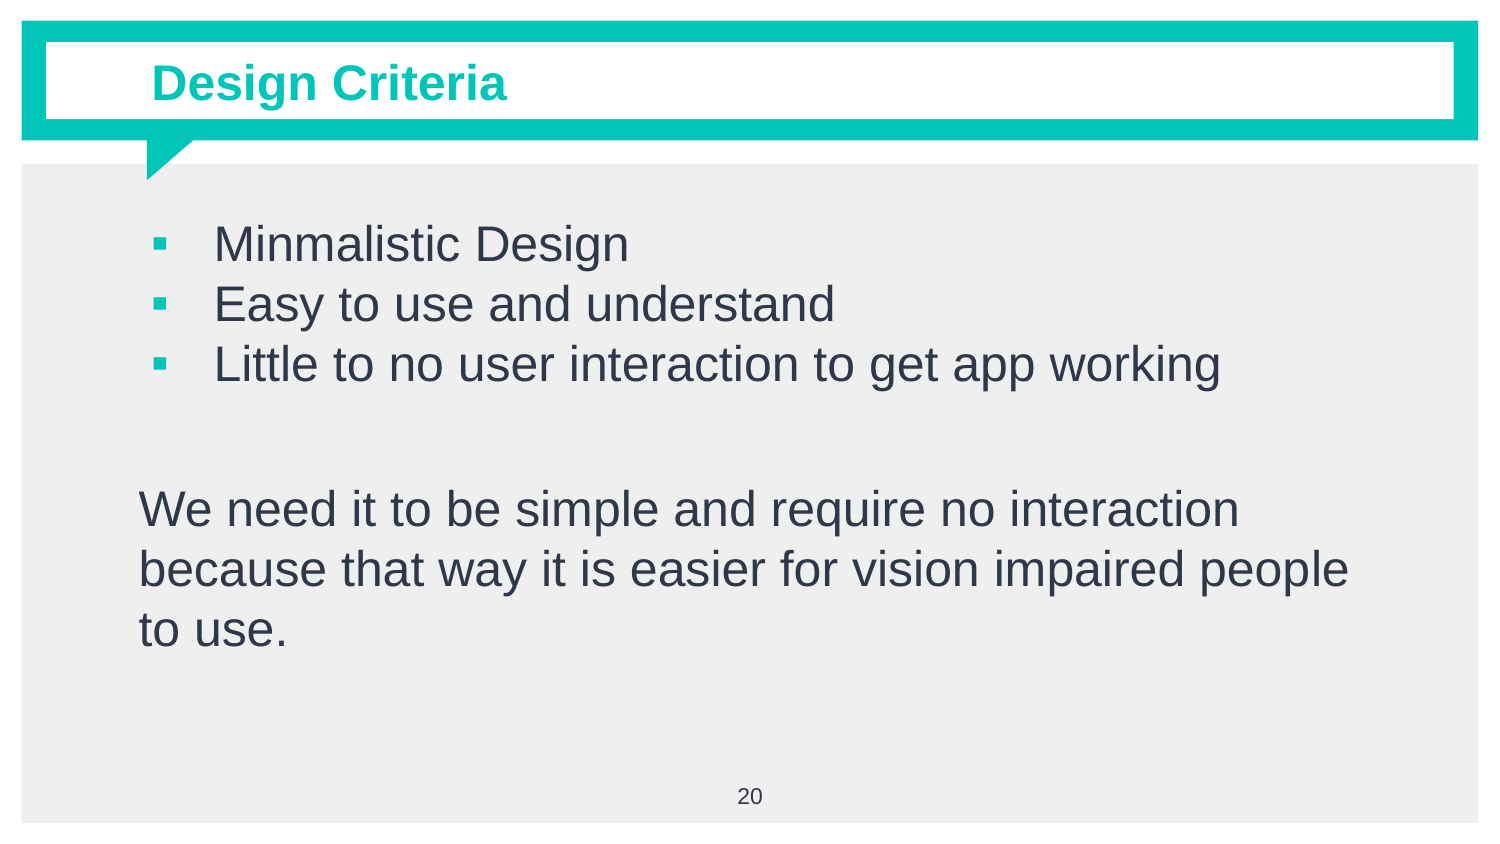

# Design Criteria
Minmalistic Design
Easy to use and understand
Little to no user interaction to get app working

We need it to be simple and require no interaction because that way it is easier for vision impaired people to use.
20